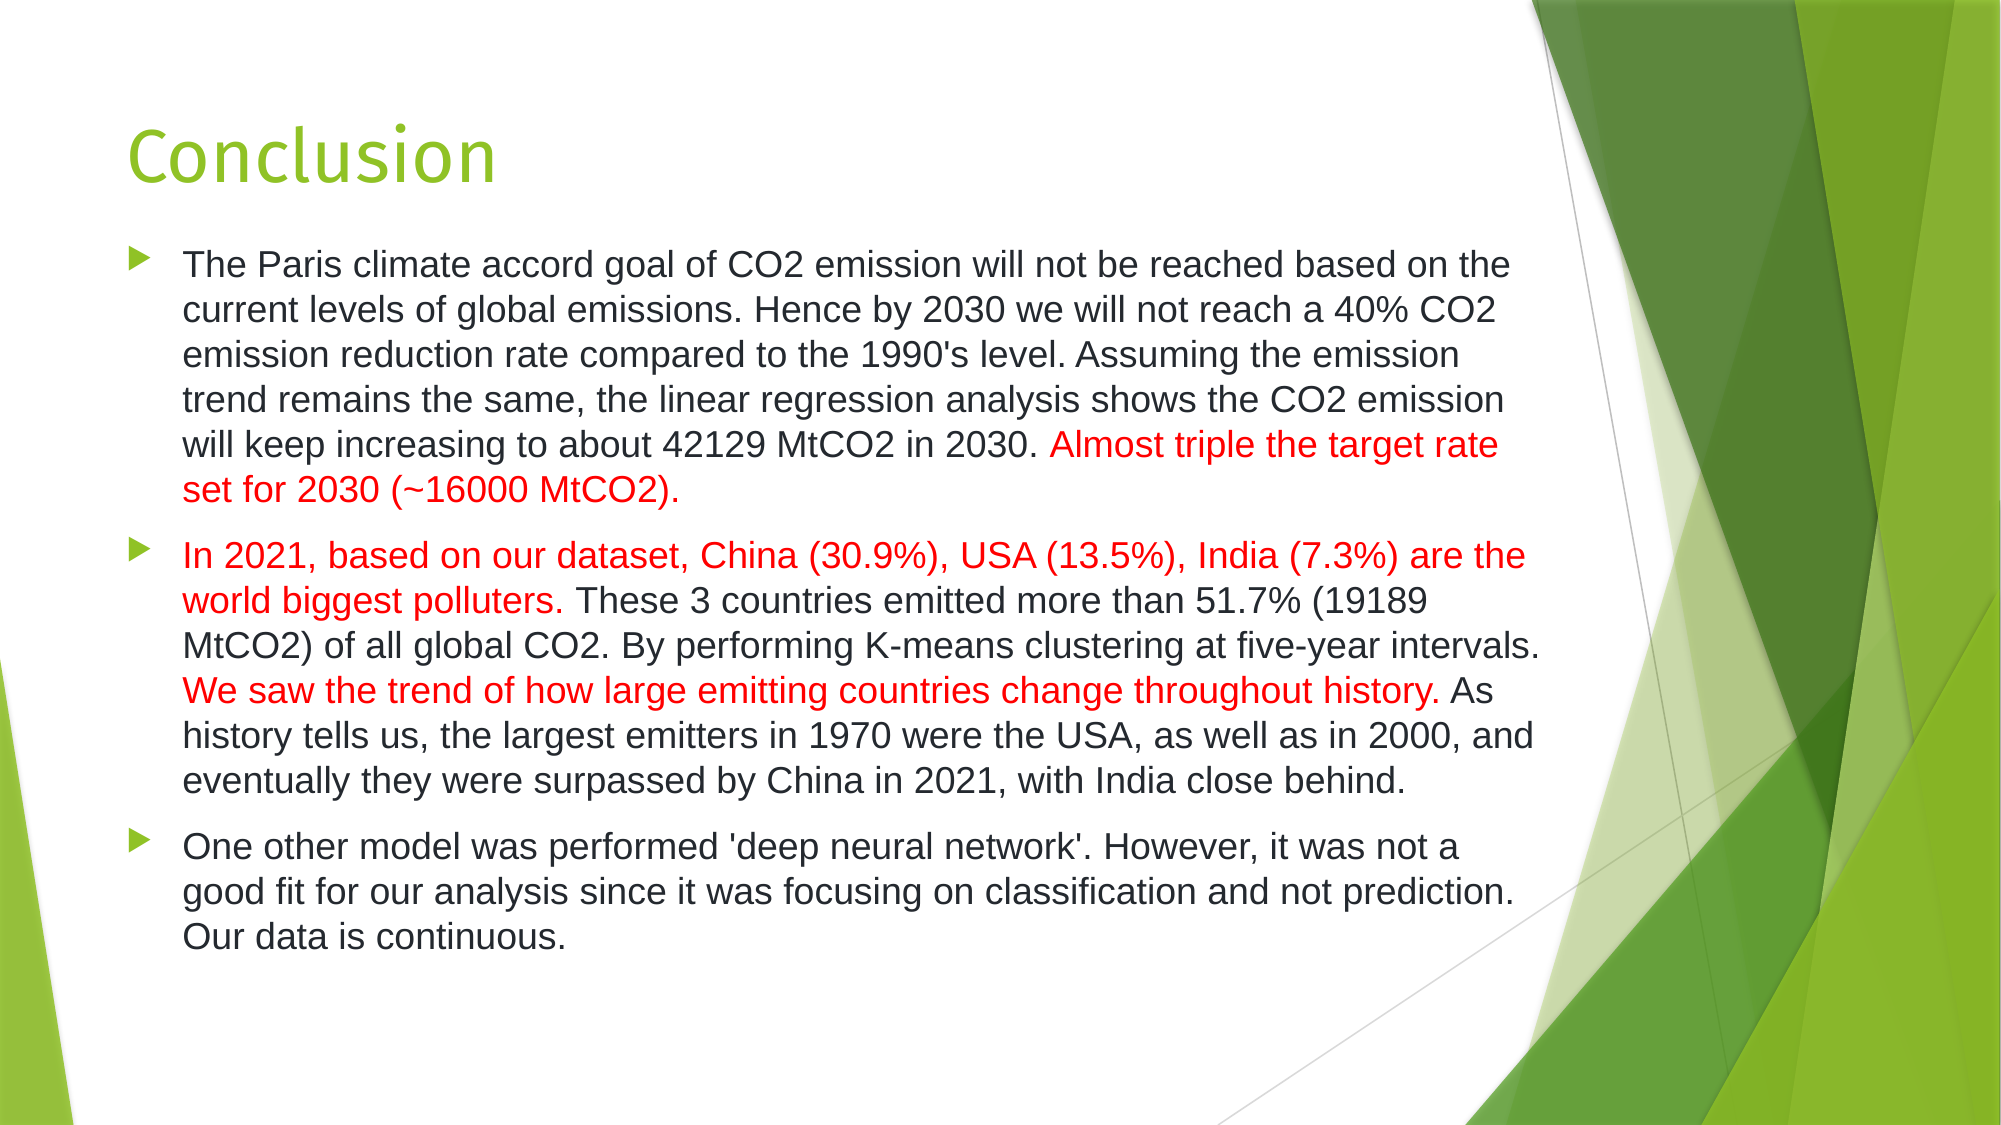

# Conclusion
The Paris climate accord goal of CO2 emission will not be reached based on the current levels of global emissions. Hence by 2030 we will not reach a 40% CO2 emission reduction rate compared to the 1990's level. Assuming the emission trend remains the same, the linear regression analysis shows the CO2 emission will keep increasing to about 42129 MtCO2 in 2030. Almost triple the target rate set for 2030 (~16000 MtCO2).
In 2021, based on our dataset, China (30.9%), USA (13.5%), India (7.3%) are the world biggest polluters. These 3 countries emitted more than 51.7% (19189 MtCO2) of all global CO2. By performing K-means clustering at five-year intervals. We saw the trend of how large emitting countries change throughout history. As history tells us, the largest emitters in 1970 were the USA, as well as in 2000, and eventually they were surpassed by China in 2021, with India close behind.
One other model was performed 'deep neural network'. However, it was not a good fit for our analysis since it was focusing on classification and not prediction. Our data is continuous.